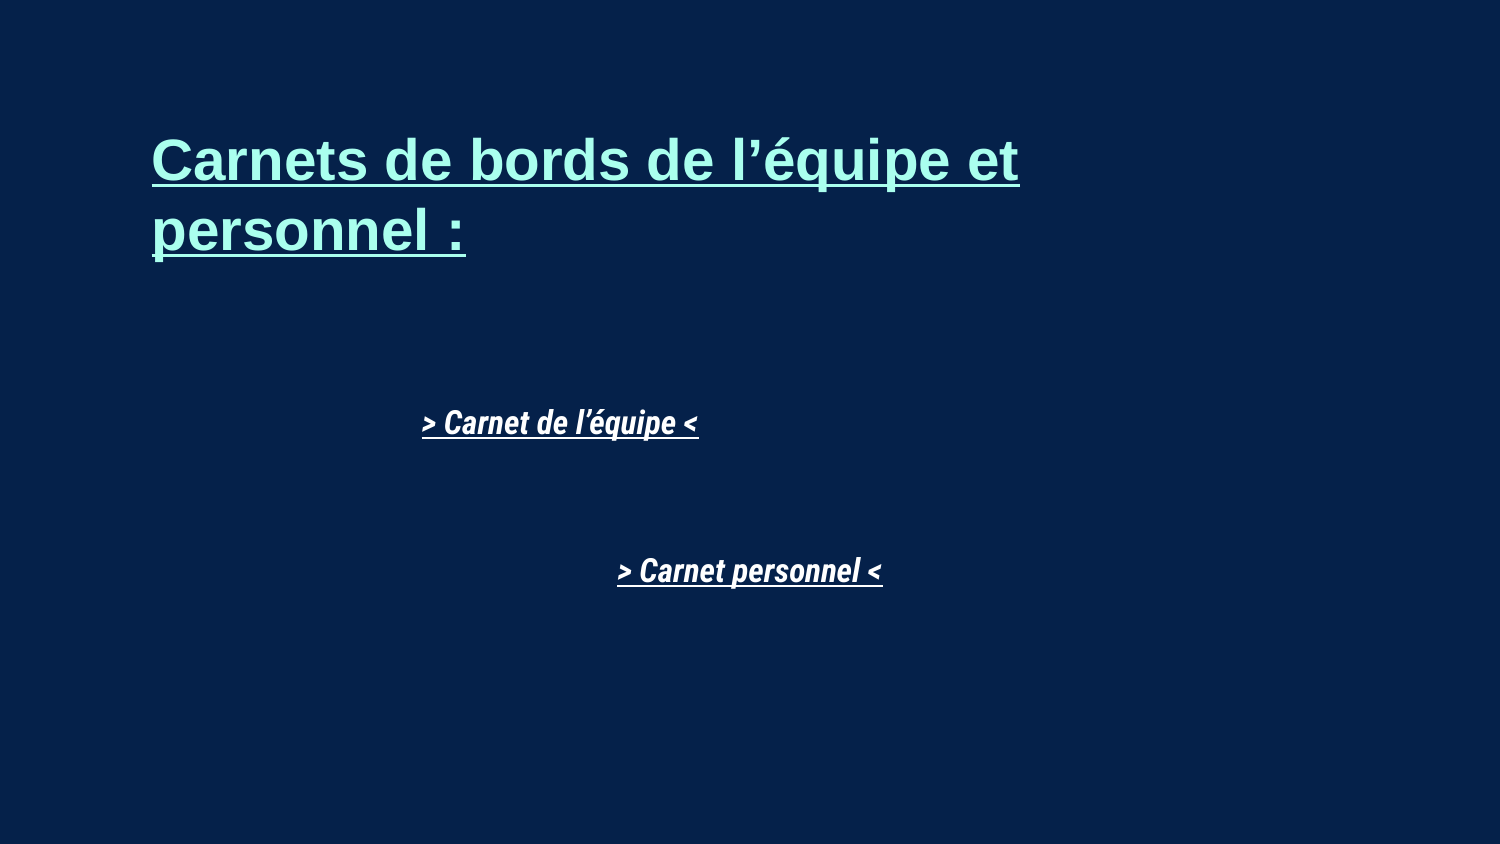

# Carnets de bords de l’équipe et personnel :
> Carnet de l’équipe <
> Carnet personnel <